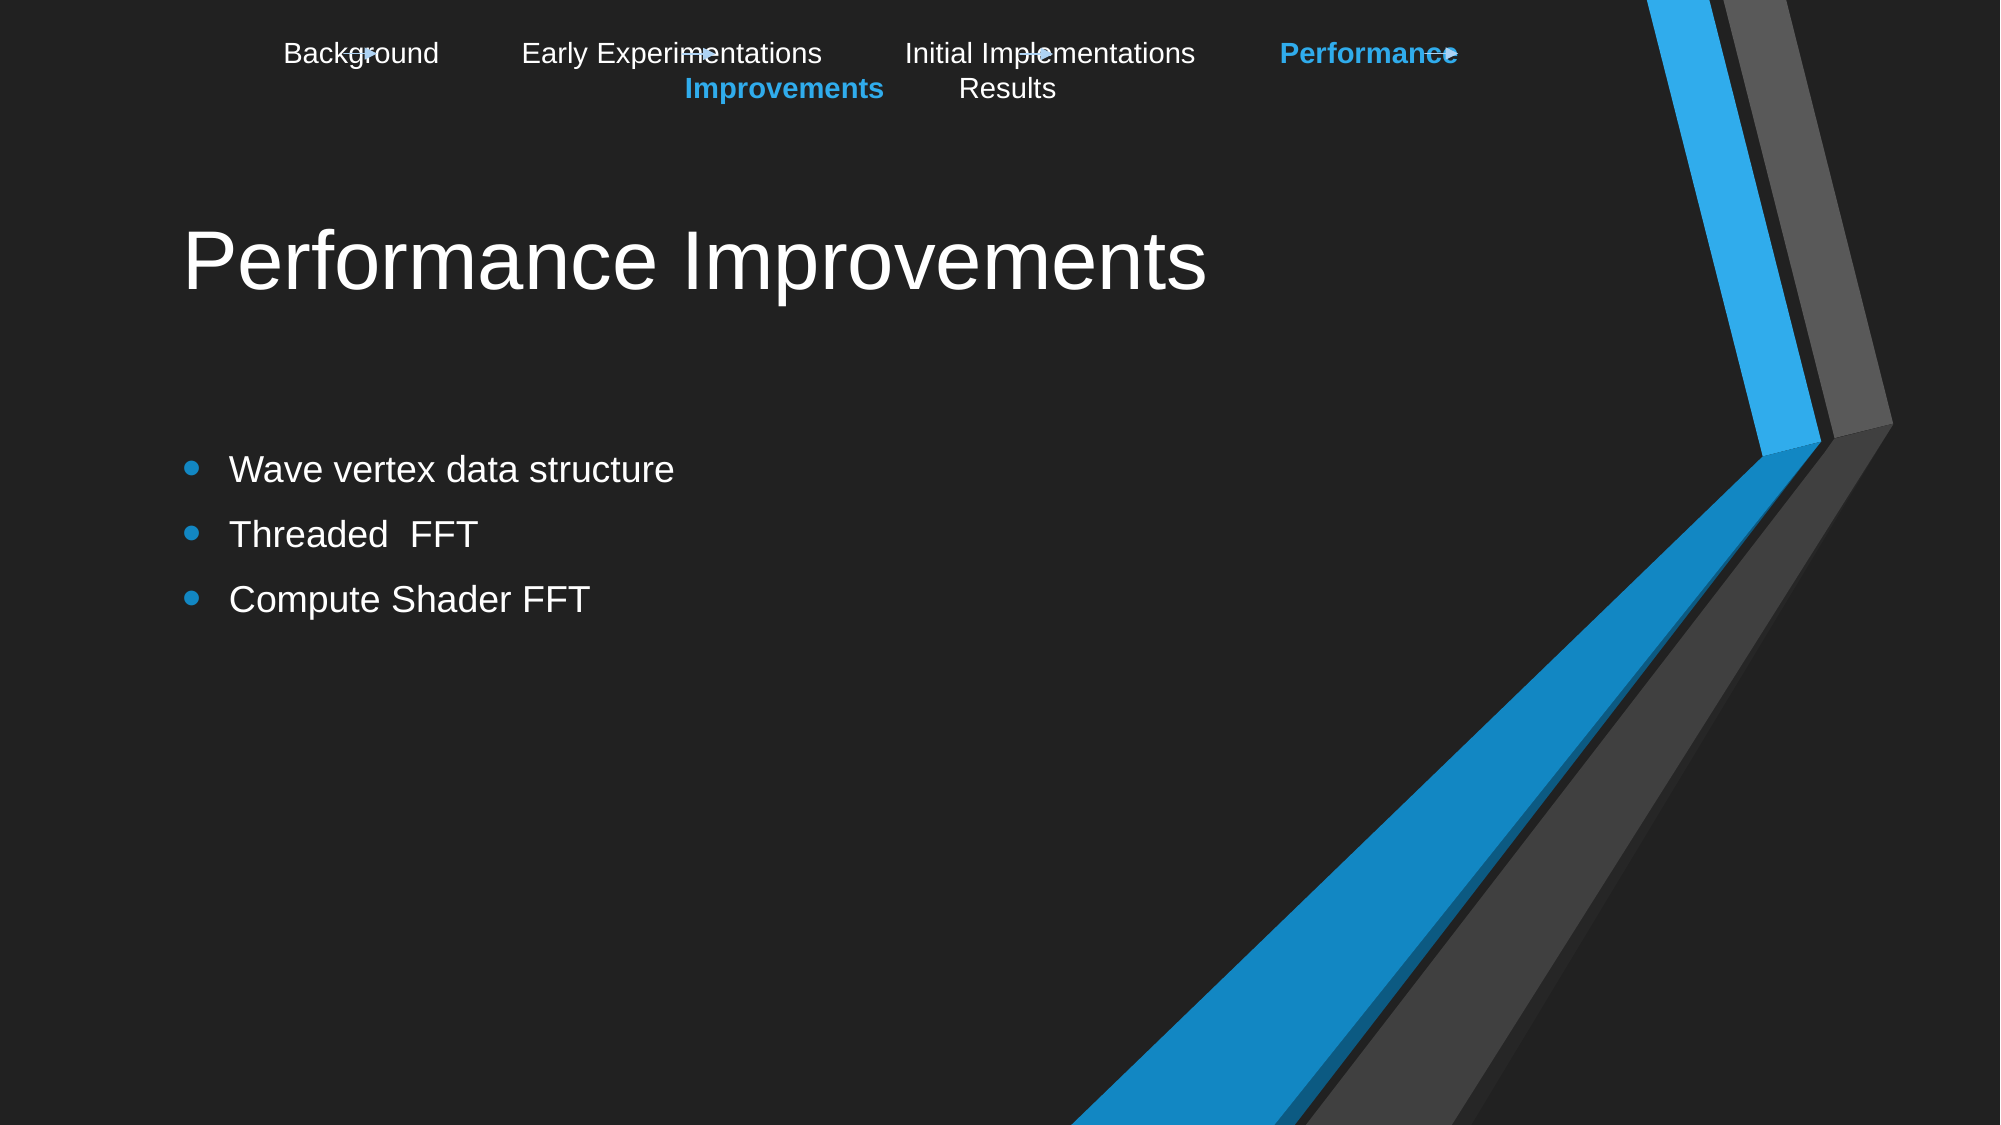

Background          Early Experimentations          Initial Implementations          Performance Improvements         Results

# Performance Improvements
Wave vertex data structure
Threaded  FFT
Compute Shader FFT